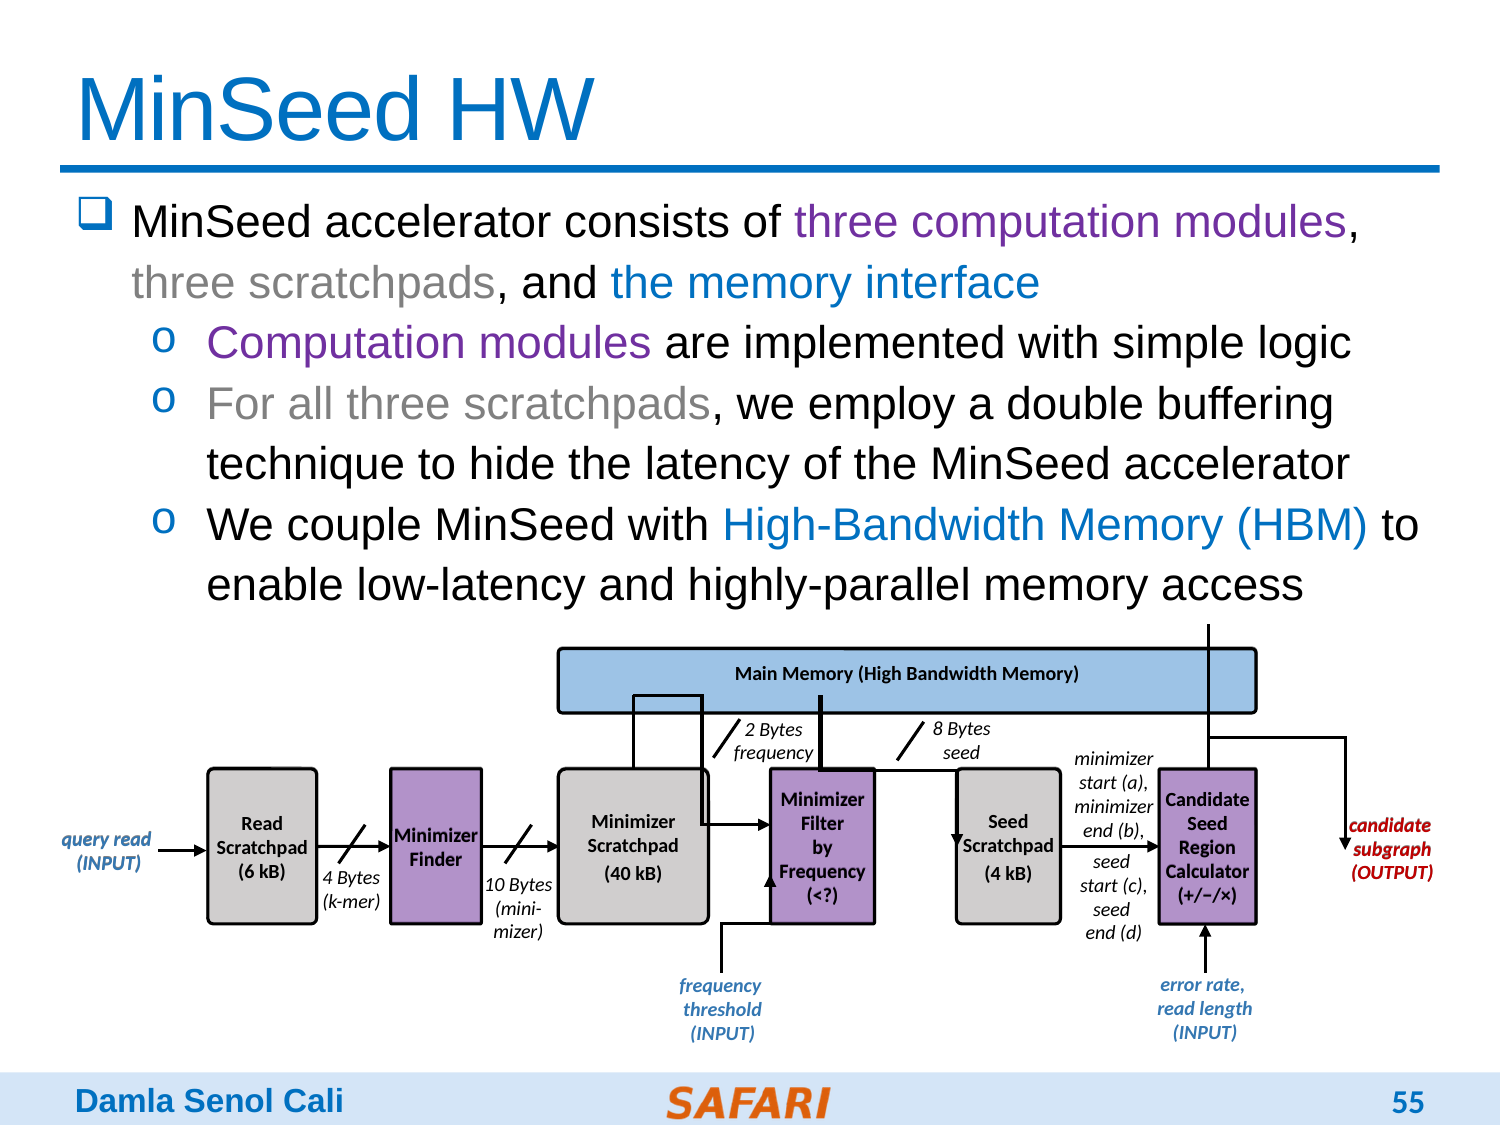

# MinSeed HW
MinSeed accelerator consists of three computation modules, three scratchpads, and the memory interface
Computation modules are implemented with simple logic
For all three scratchpads, we employ a double buffering technique to hide the latency of the MinSeed accelerator
We couple MinSeed with High-Bandwidth Memory (HBM) to enable low-latency and highly-parallel memory access
Main Memory (High Bandwidth Memory)
Main Memory (High Bandwidth Memory)
minimizer start (a),
minimizer end (b),
seed
start (c),
seed
end (d)
8 Bytes
seed
2 Bytes frequency
Read
Scratchpad
(6 kB)
Minimizer
Finder
Minimizer Scratchpad
(40 kB)
Minimizer Filter
by
Frequency
(<?)
Seed Scratchpad
(4 kB)
Candidate
Seed Region
Calculator
(+/−/×)
Read
Scratchpad
(6 kB)
Minimizer
Finder
Minimizer Scratchpad
(40 kB)
Minimizer Filter
by
Frequency
(<?)
Seed Scratchpad
(4 kB)
Candidate
Seed Region
Calculator
(+/−/×)
candidate
subgraph
(OUTPUT)
candidate
subgraph
(OUTPUT)
query read
(INPUT)
query read
(INPUT)
4 Bytes
(k-mer)
10 Bytes
(mini-mizer)
error rate,
read length
(INPUT)
frequency
threshold
(INPUT)
55